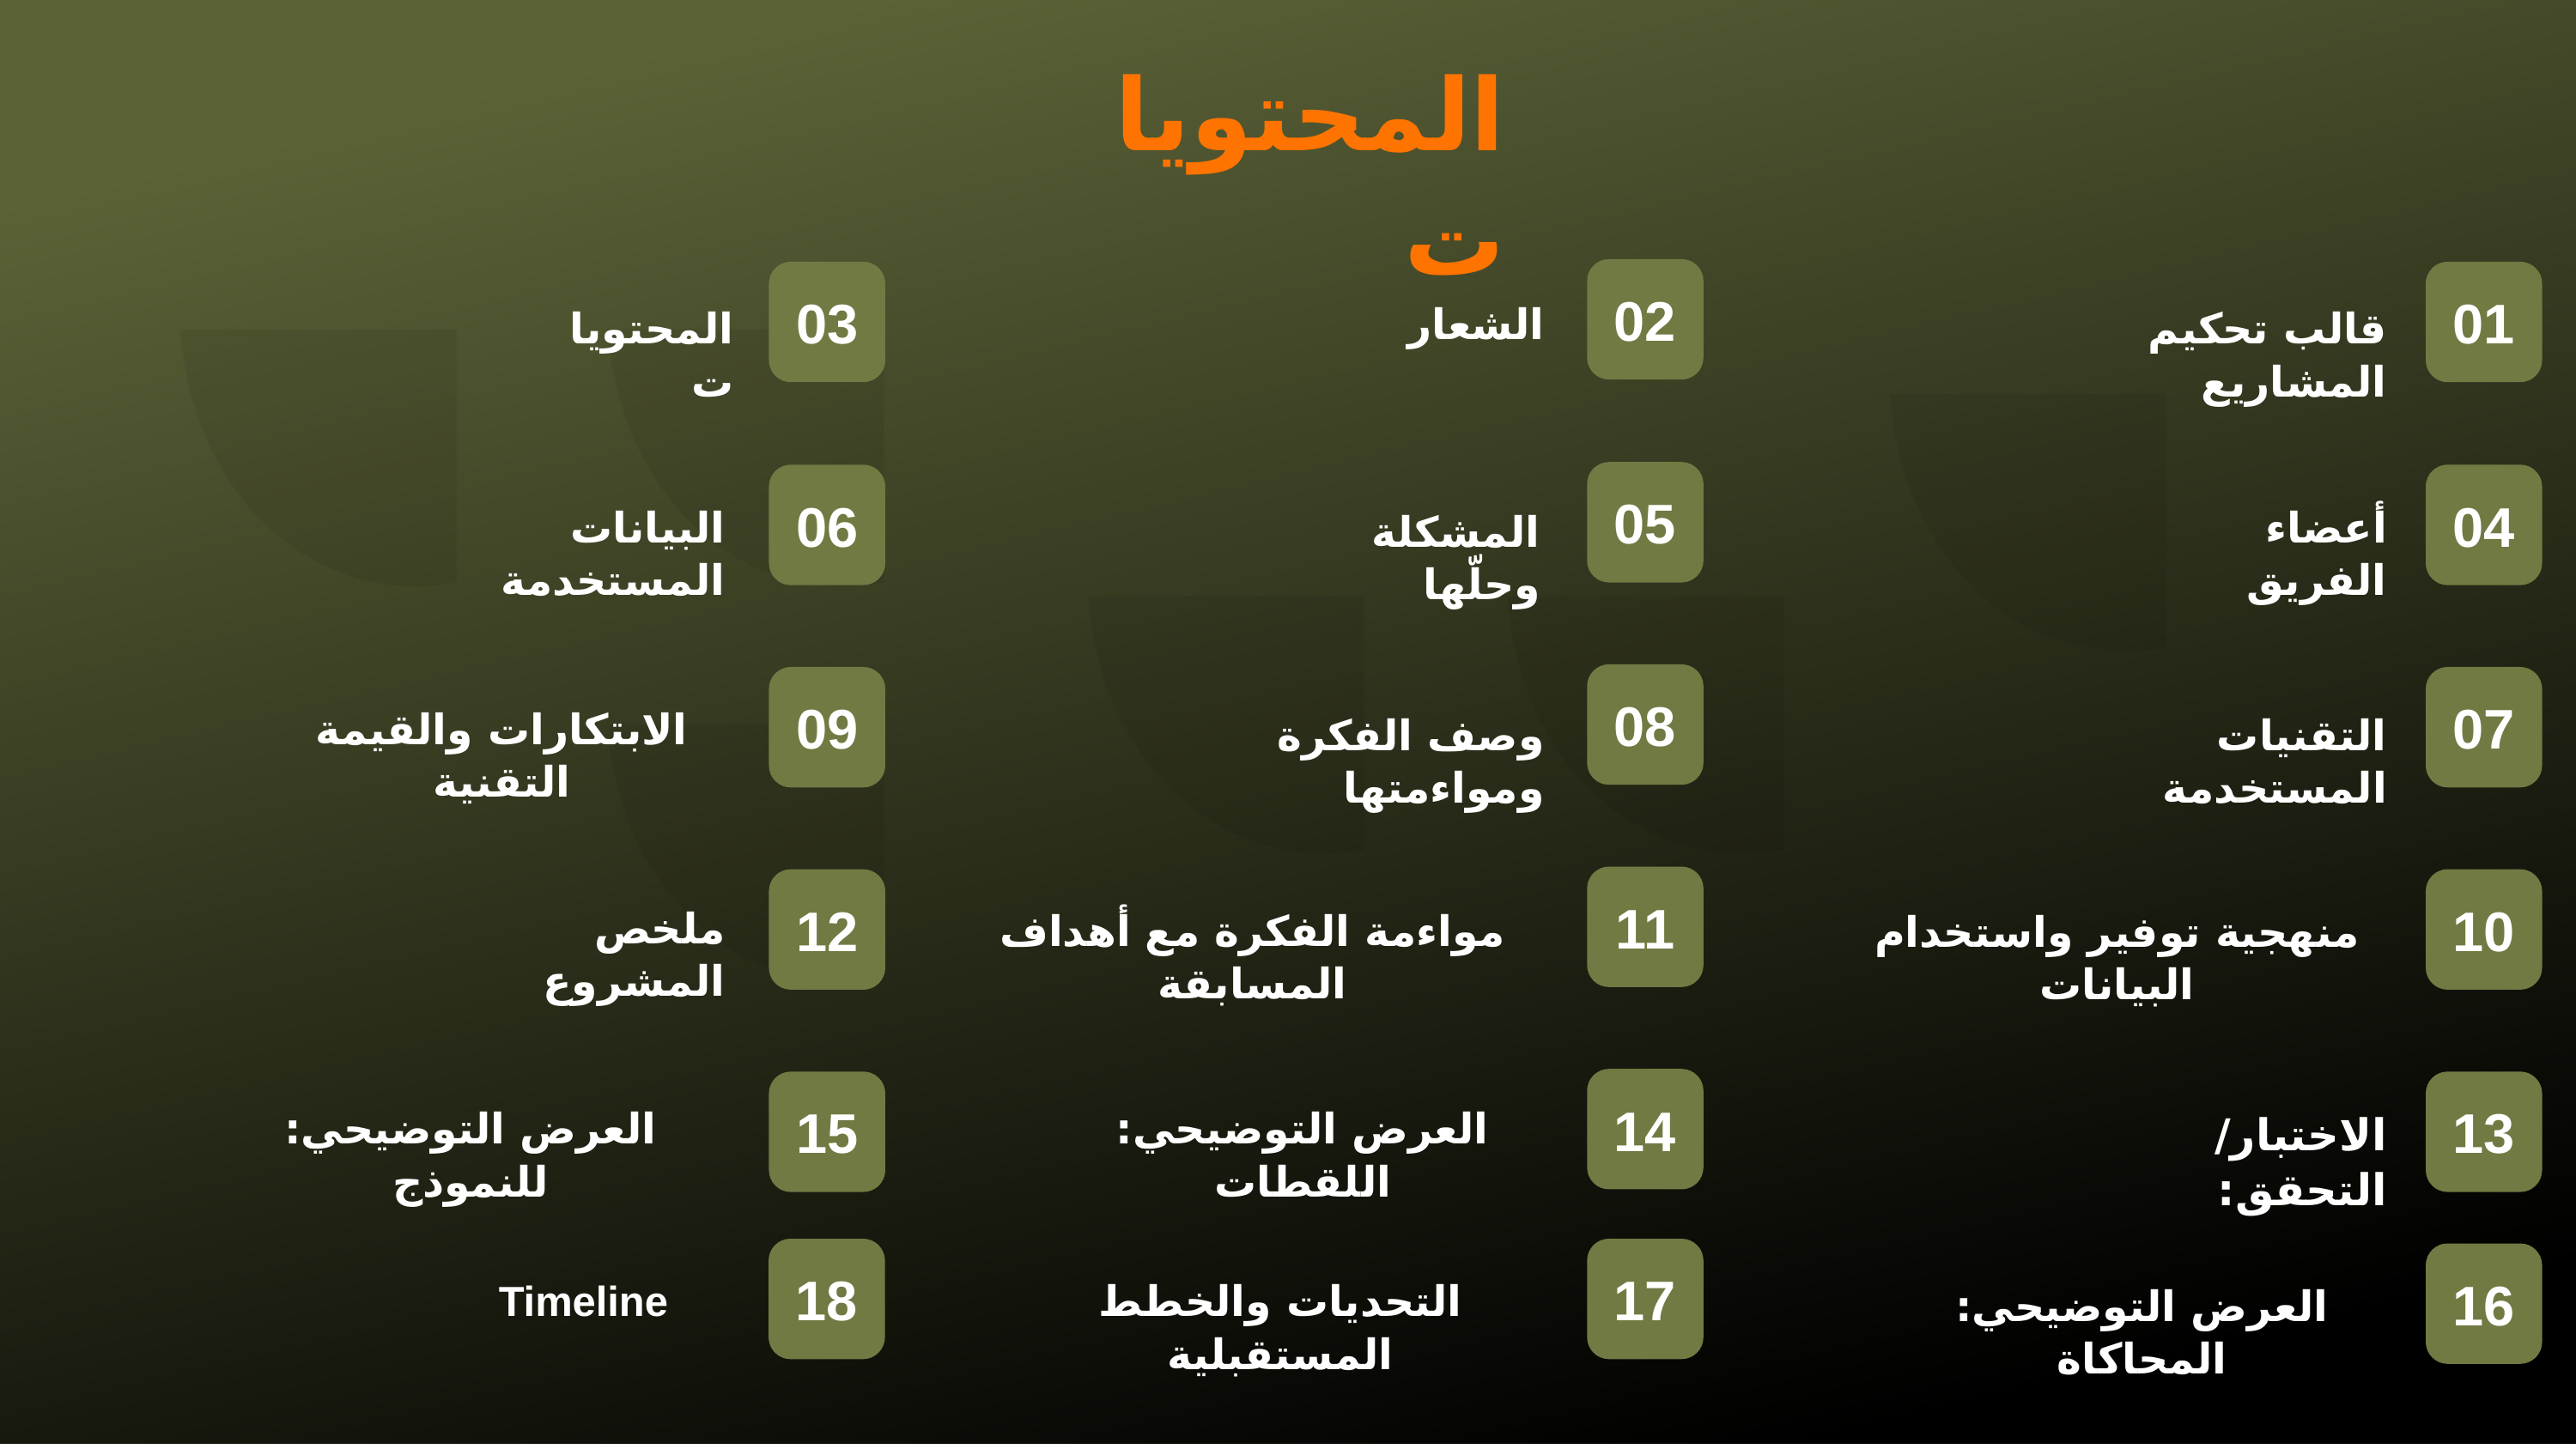

المحتويات

02

05

08

11

14

03

06

09

12

15

01
الشعار
المحتويات
قالب تحكيم المشاريع

04
البيانات المستخدمة
أعضاء الفريق
المشكلة وحلّها

07
الابتكارات والقيمة التقنية
وصف الفكرة ومواءمتها
التقنيات المستخدمة

10
ملخص المشروع
مواءمة الفكرة مع أهداف المسابقة
منهجية توفير واستخدام البيانات

13
العرض التوضيحي: للنموذج
العرض التوضيحي: اللقطات
الاختبار/التحقق:

18

17

16
Timeline
التحديات والخطط المستقبلية
العرض التوضيحي: المحاكاة